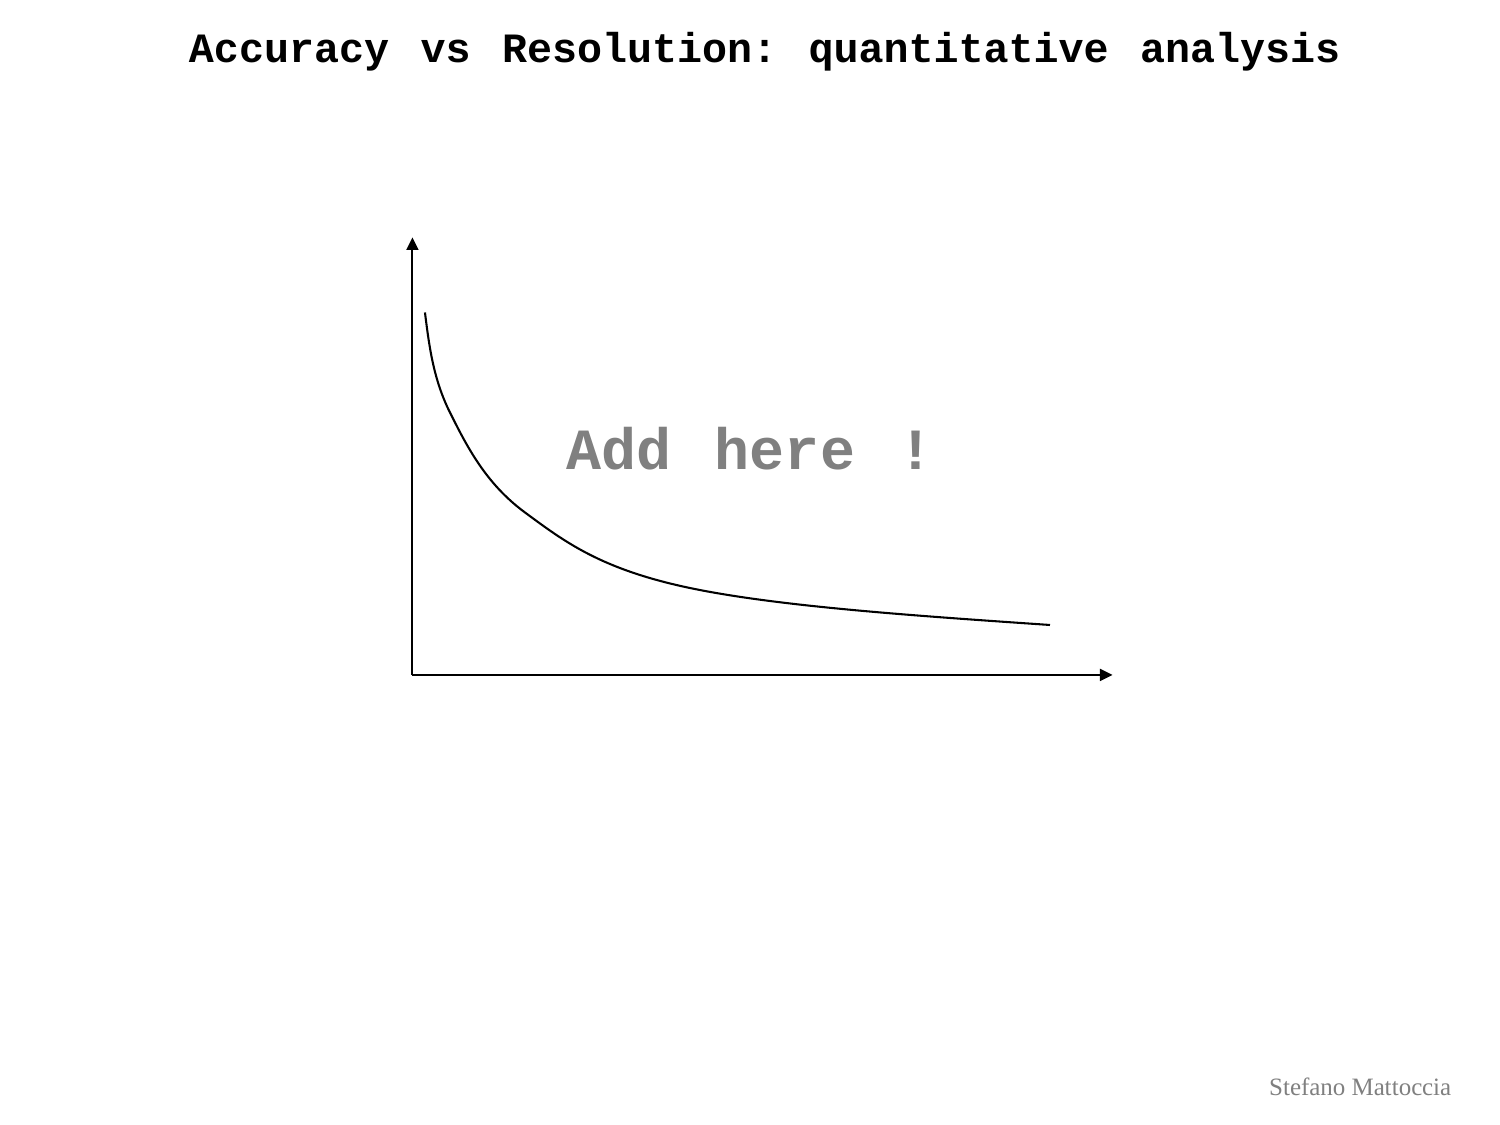

Accuracy   vs   Resolution:   quantitative   analysis

Add   here   !

Stefano Mattoccia